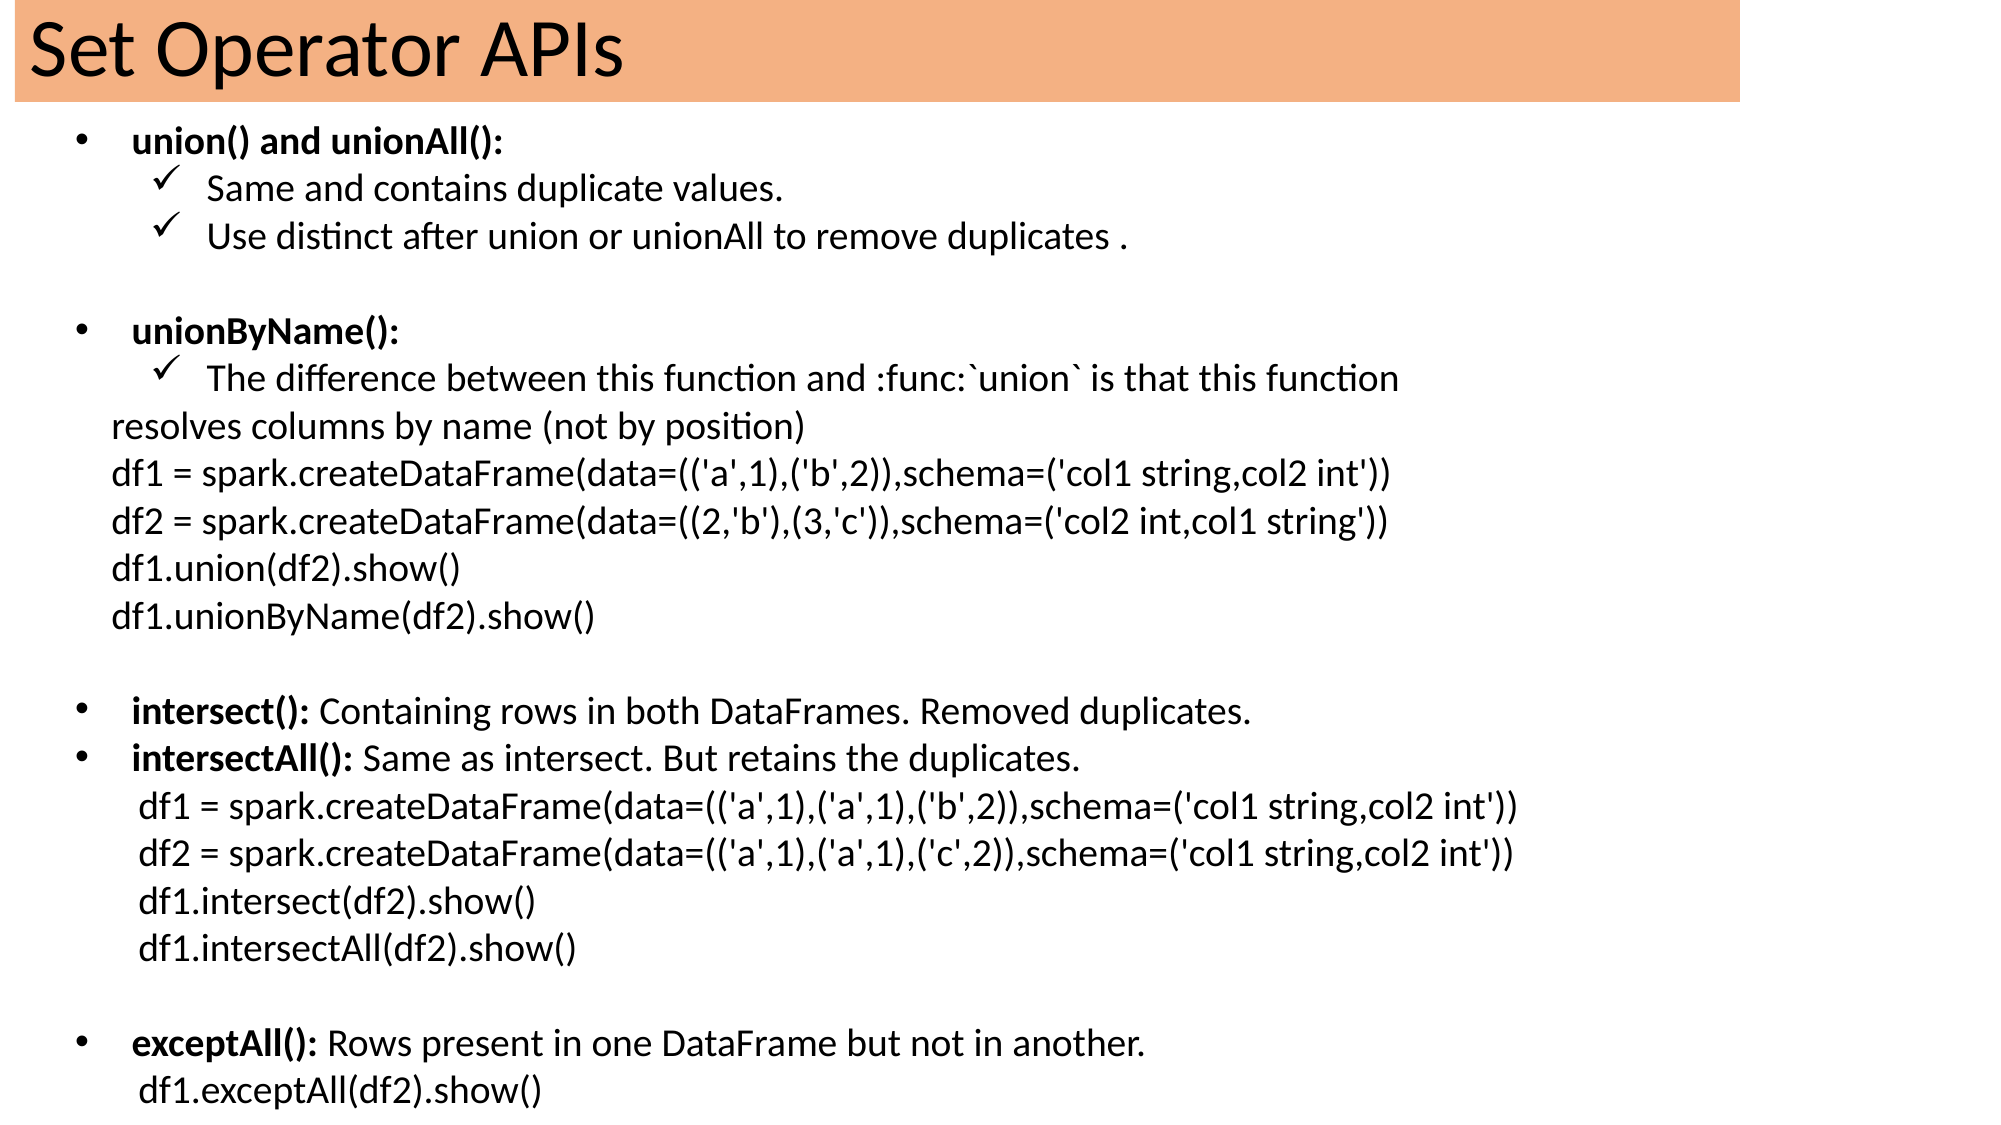

Set Operator APIs

union() and unionAll():
Same and contains duplicate values.
Use distinct after union or unionAll to remove duplicates .

unionByName():
The difference between this function and :func:`union` is that this function
    resolves columns by name (not by position)
    df1 = spark.createDataFrame(data=(('a',1),('b',2)),schema=('col1 string,col2 int'))
    df2 = spark.createDataFrame(data=((2,'b'),(3,'c')),schema=('col2 int,col1 string'))
    df1.union(df2).show()
    df1.unionByName(df2).show()

intersect(): Containing rows in both DataFrames. Removed duplicates.
intersectAll(): Same as intersect. But retains the duplicates.
       df1 = spark.createDataFrame(data=(('a',1),('a',1),('b',2)),schema=('col1 string,col2 int'))
       df2 = spark.createDataFrame(data=(('a',1),('a',1),('c',2)),schema=('col1 string,col2 int'))
       df1.intersect(df2).show()
       df1.intersectAll(df2).show()

exceptAll(): Rows present in one DataFrame but not in another.
       df1.exceptAll(df2).show()